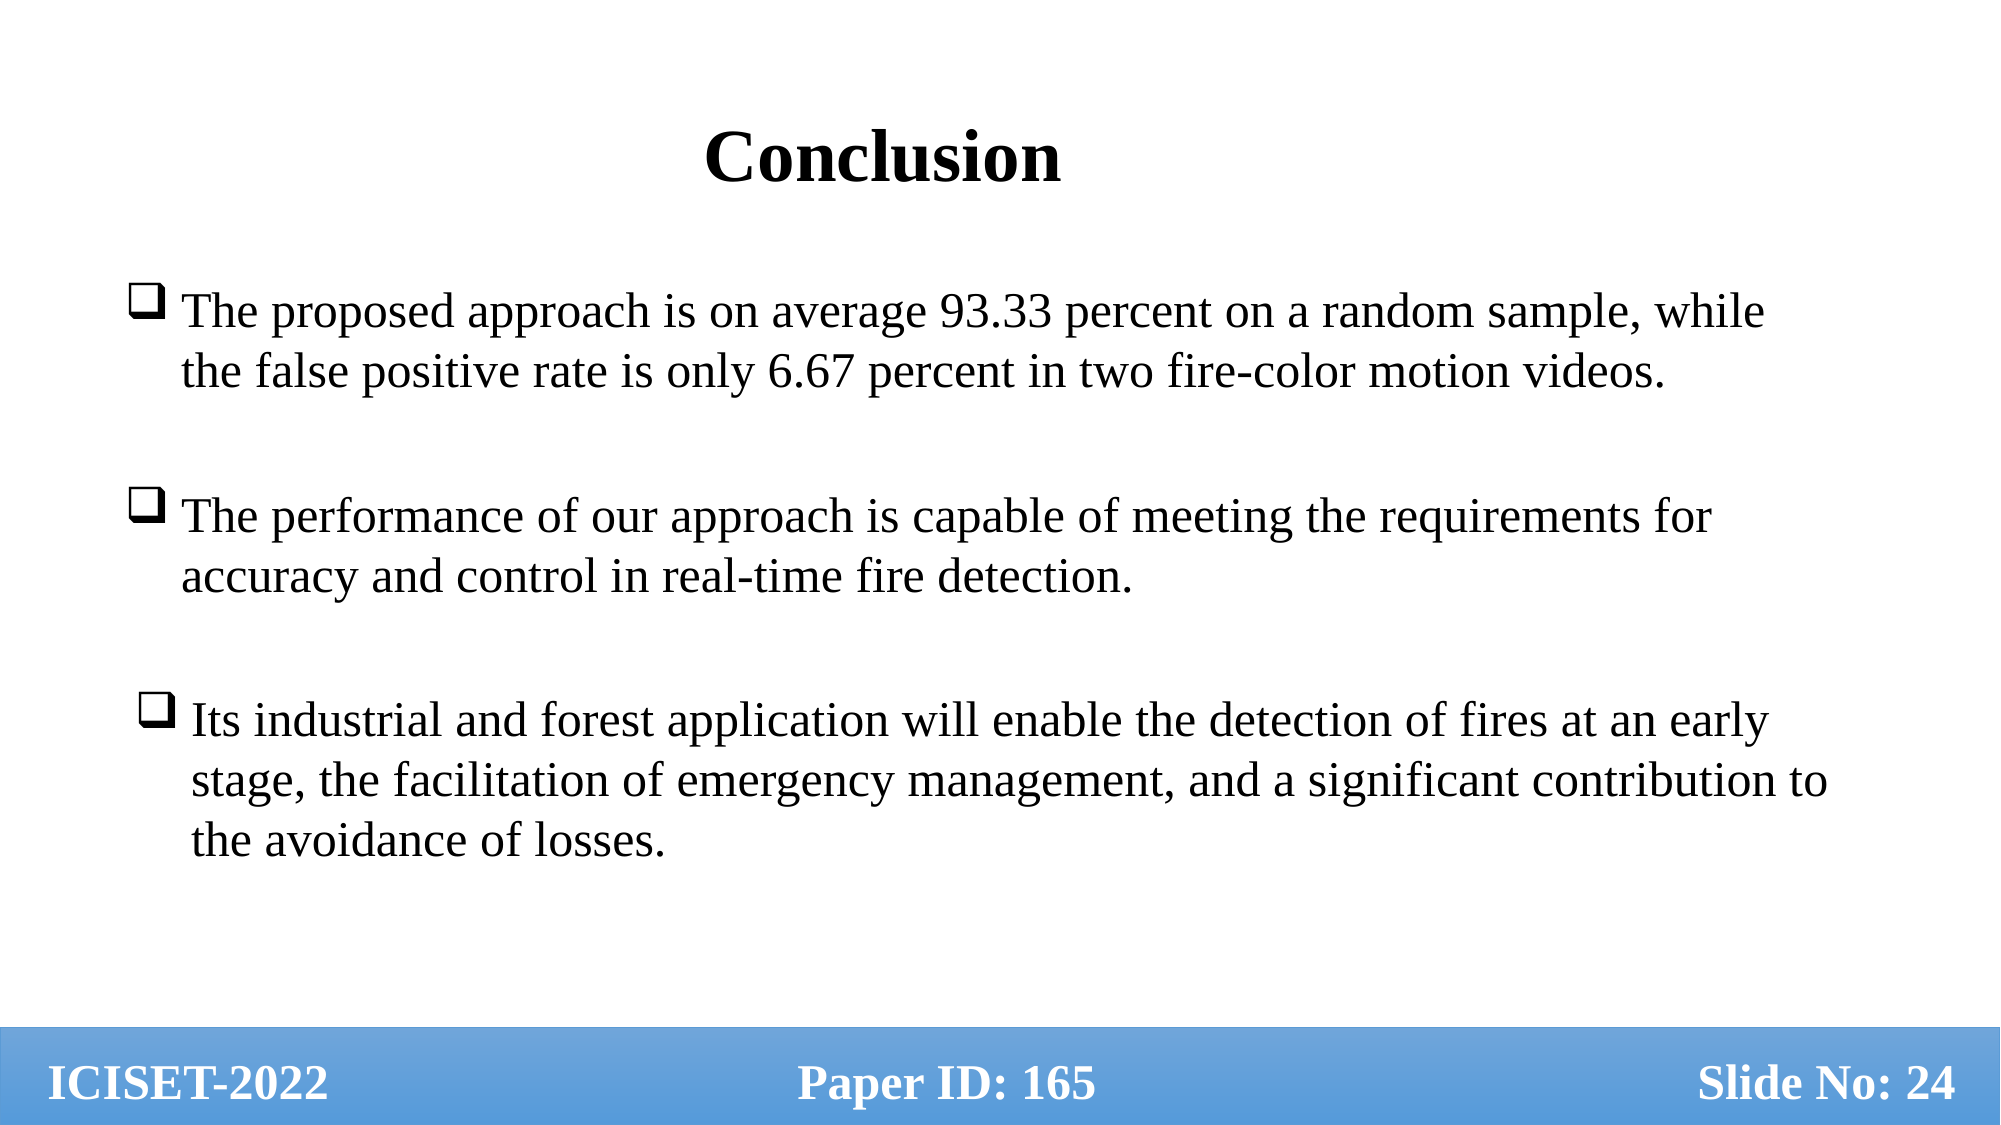

Conclusion
The proposed approach is on average 93.33 percent on a random sample, while the false positive rate is only 6.67 percent in two fire-color motion videos.
The performance of our approach is capable of meeting the requirements for accuracy and control in real-time fire detection.
Its industrial and forest application will enable the detection of fires at an early stage, the facilitation of emergency management, and a significant contribution to the avoidance of losses.

ICISET-2022        			Paper ID: 165 				Slide No: 24